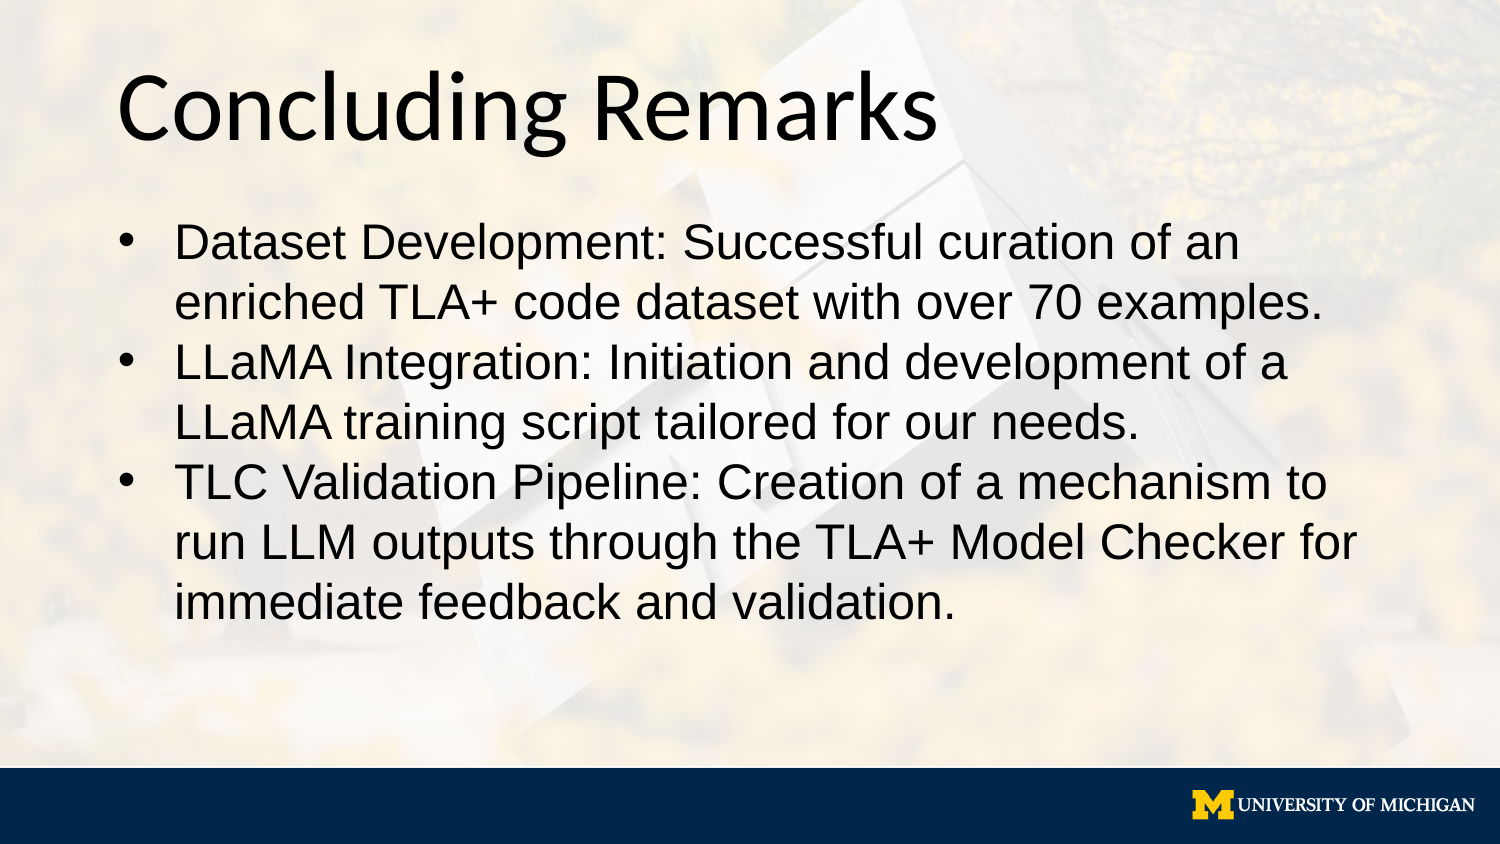

# Concluding Remarks
Dataset Development: Successful curation of an enriched TLA+ code dataset with over 70 examples.
LLaMA Integration: Initiation and development of a LLaMA training script tailored for our needs.
TLC Validation Pipeline: Creation of a mechanism to run LLM outputs through the TLA+ Model Checker for immediate feedback and validation.